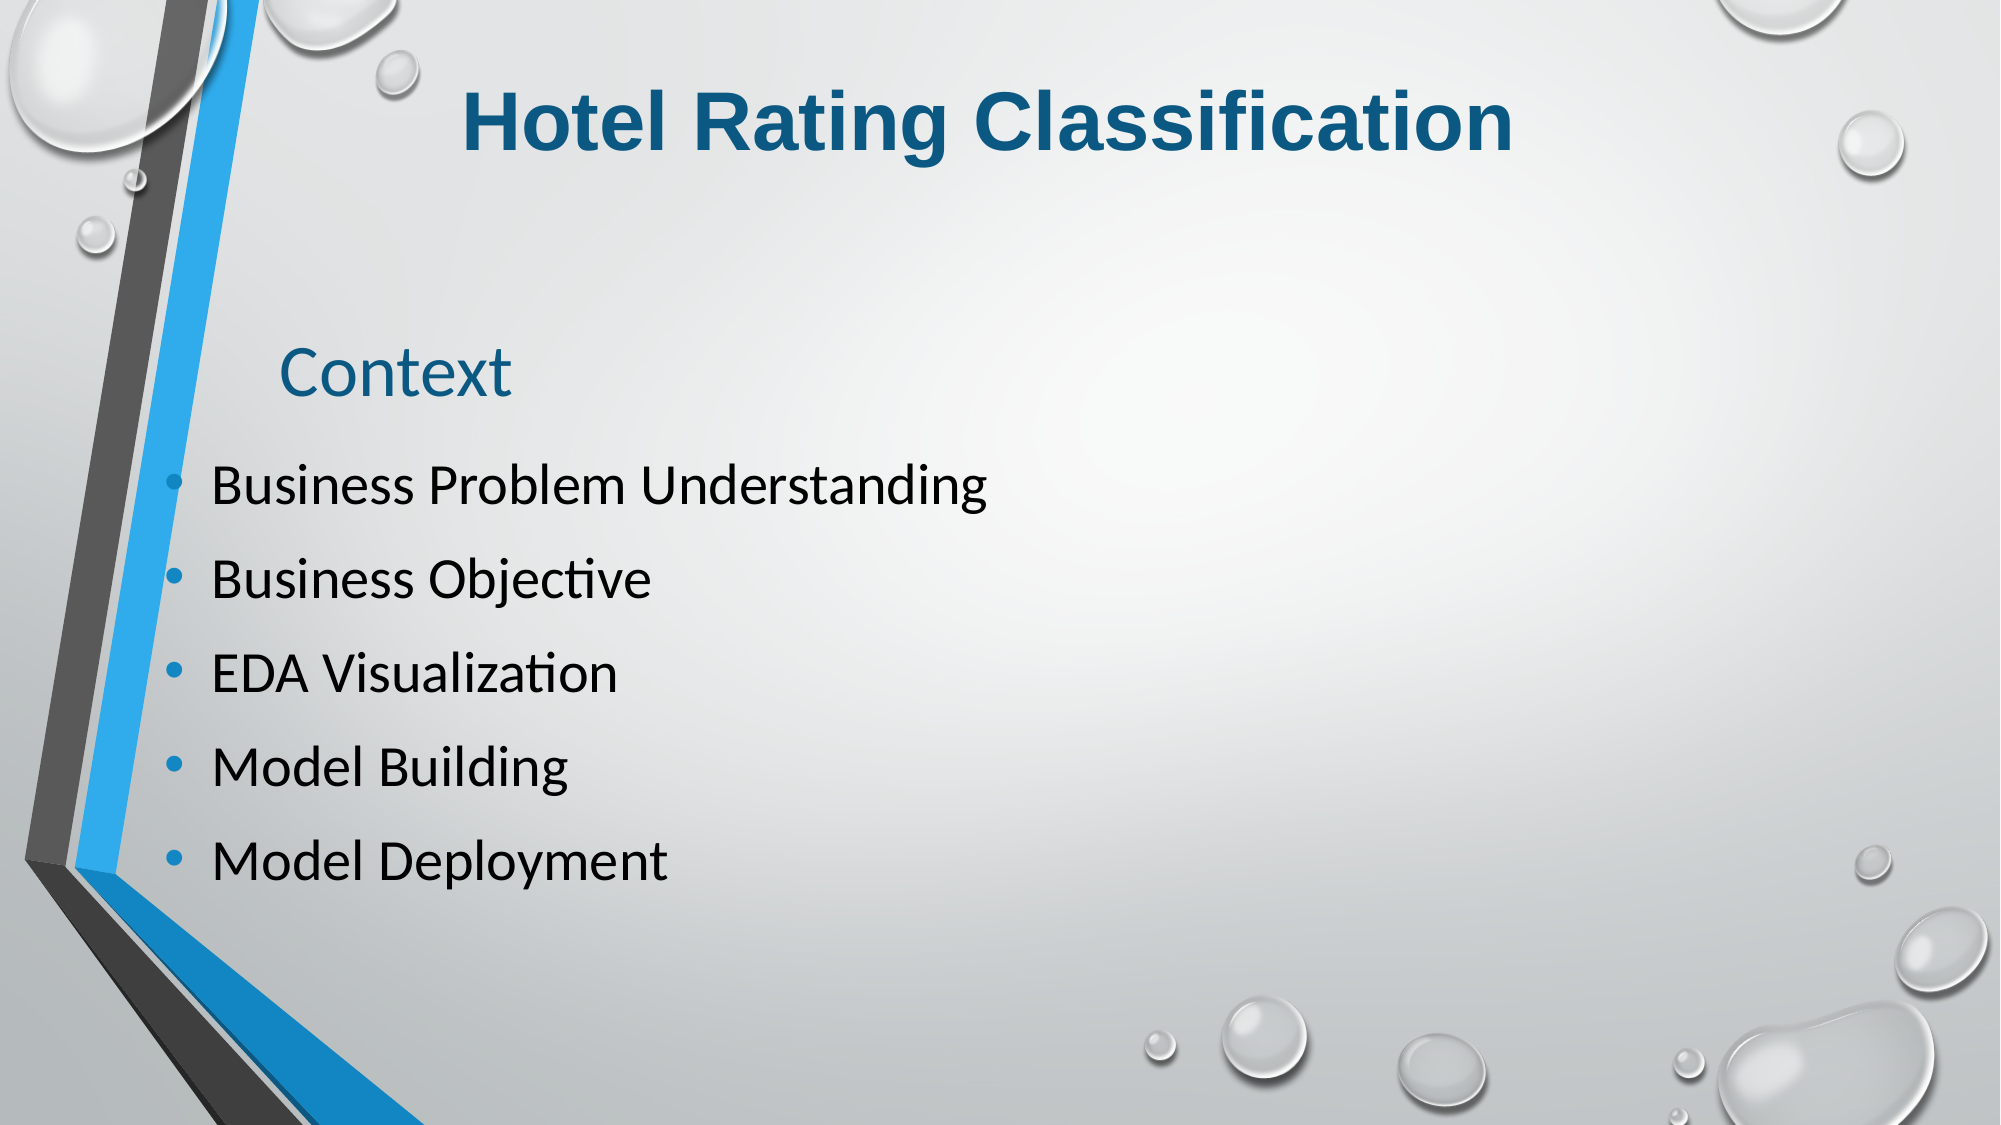

Hotel Rating Classification
# Context
Business Problem Understanding
Business Objective
EDA Visualization
Model Building
Model Deployment